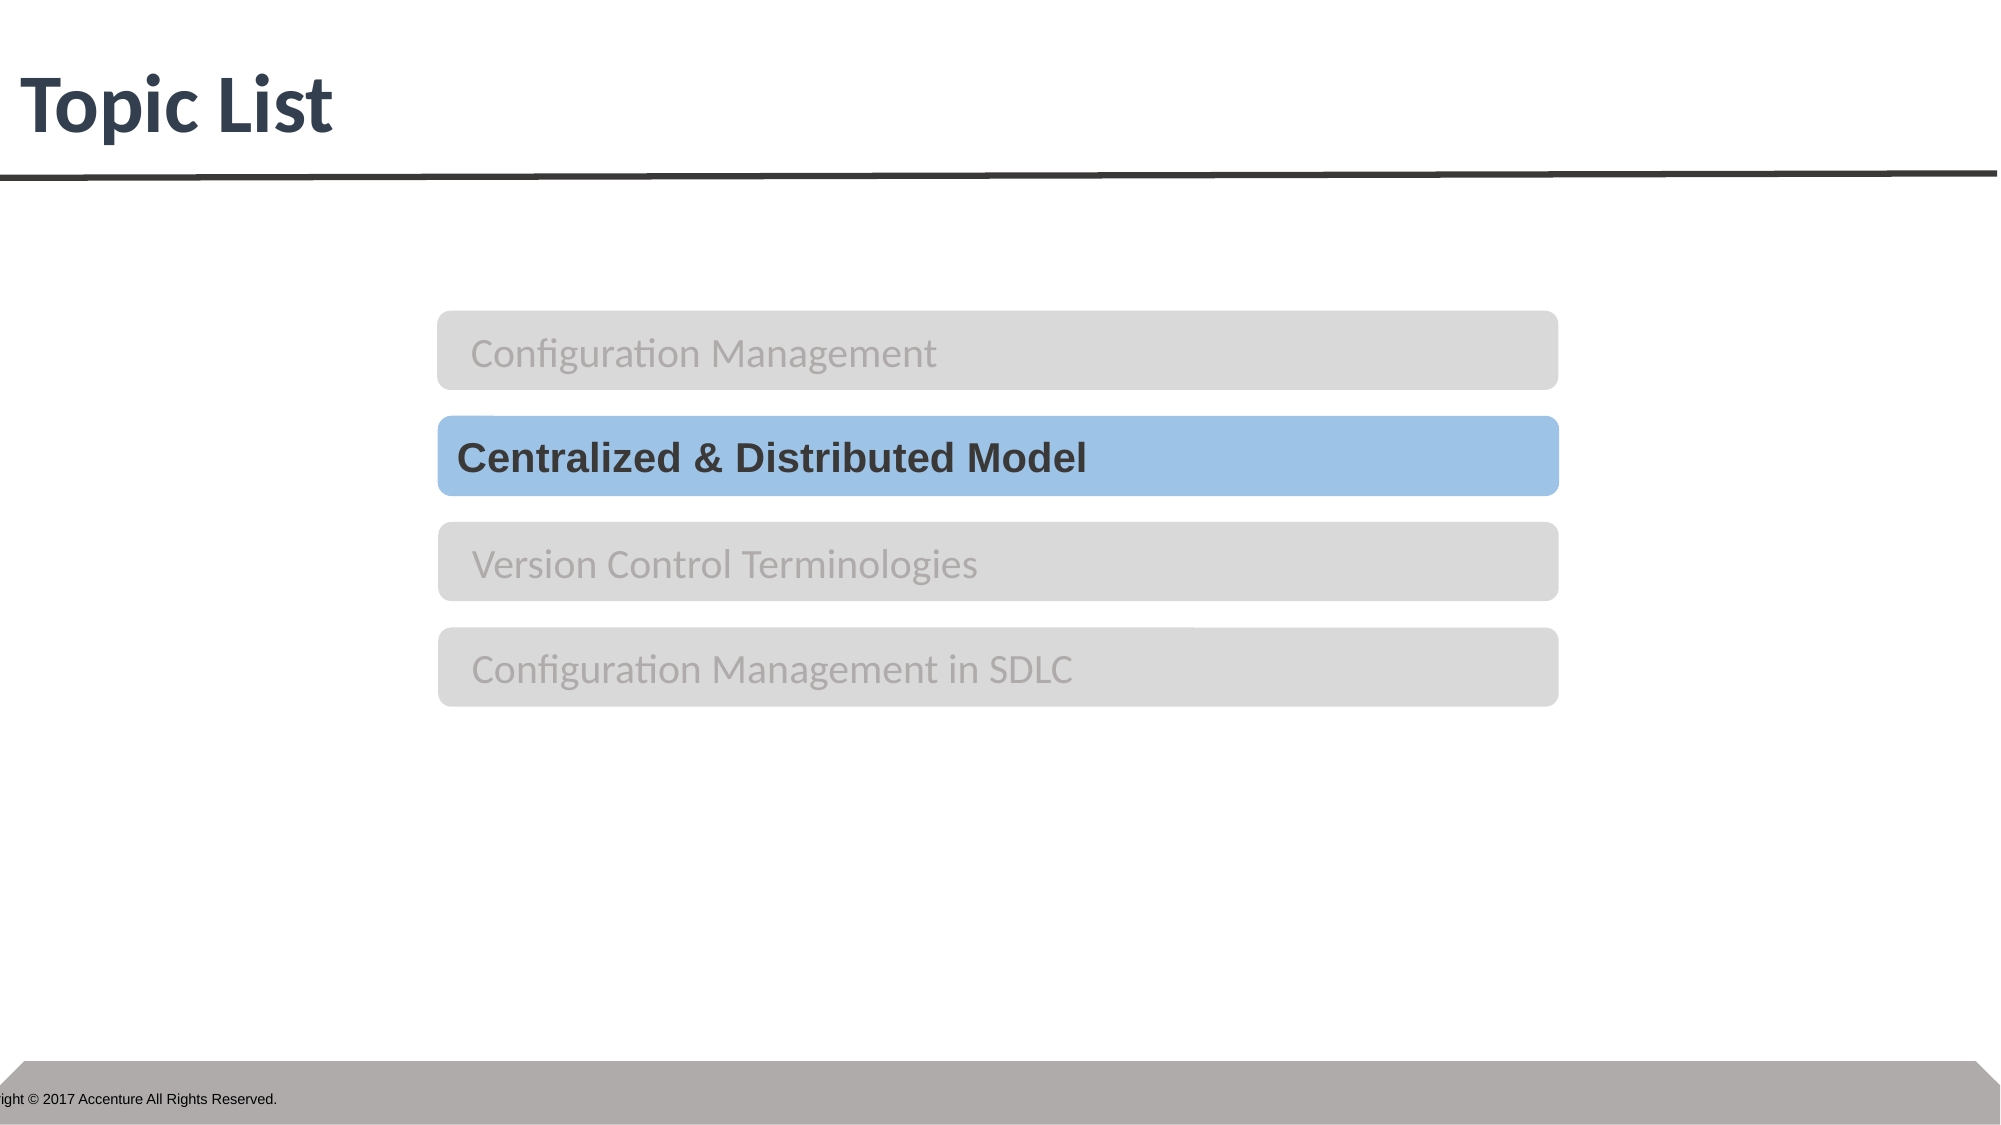

# Topic List
Configuration Management
Centralized & Distributed Model
Version Control Terminologies
Configuration Management in SDLC